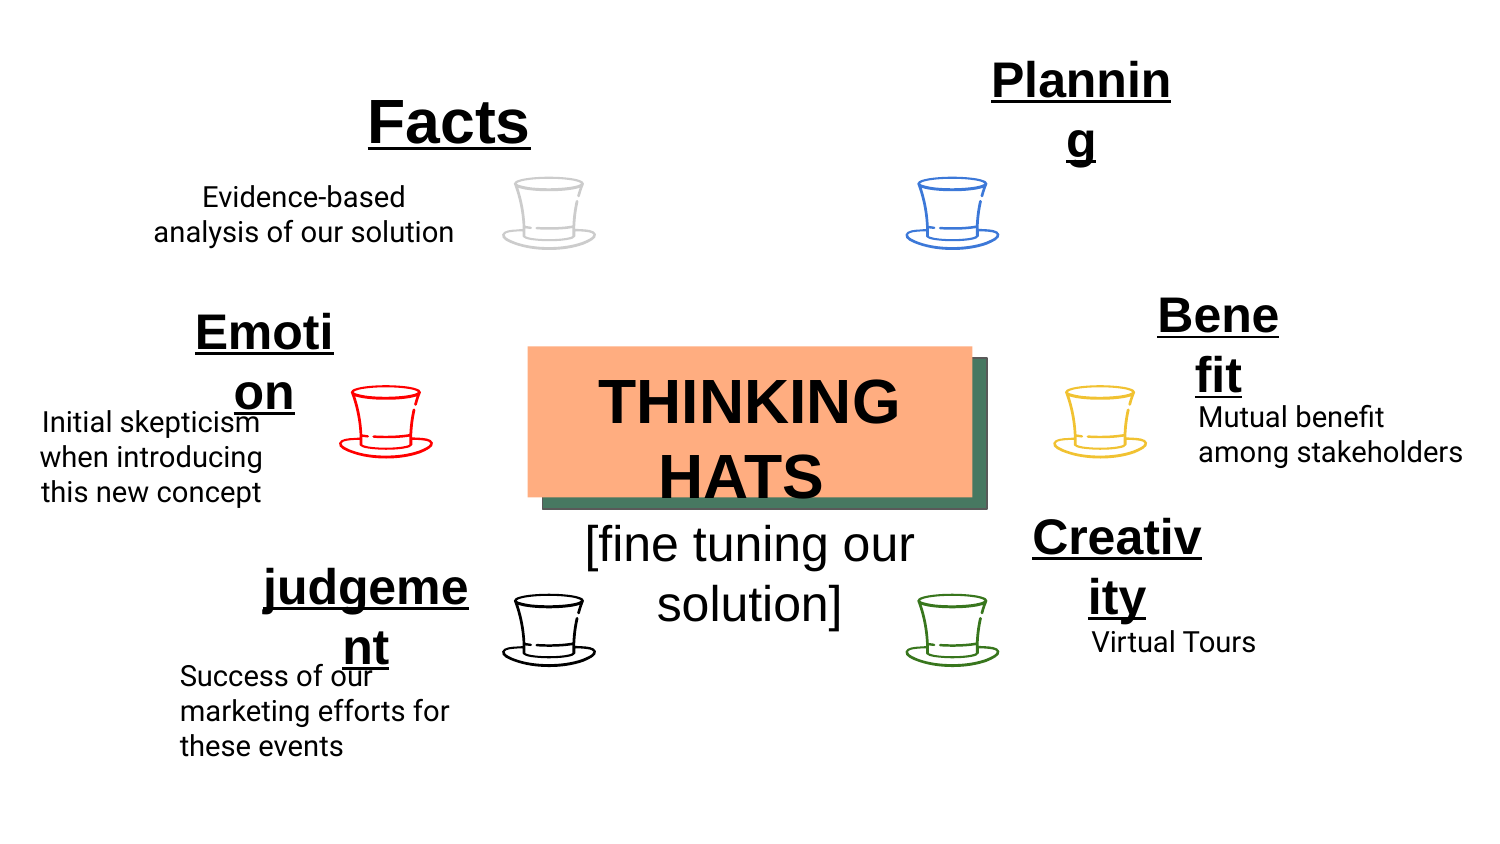

Planning
Facts

Evidence-based analysis of our solution

Benefit
Emotion
THINKING HATS
[fine tuning our solution]

Mutual benefit among stakeholders
Initial skepticism when introducing this new concept
Creativity
judgement

Virtual Tours
Success of our marketing efforts for these events